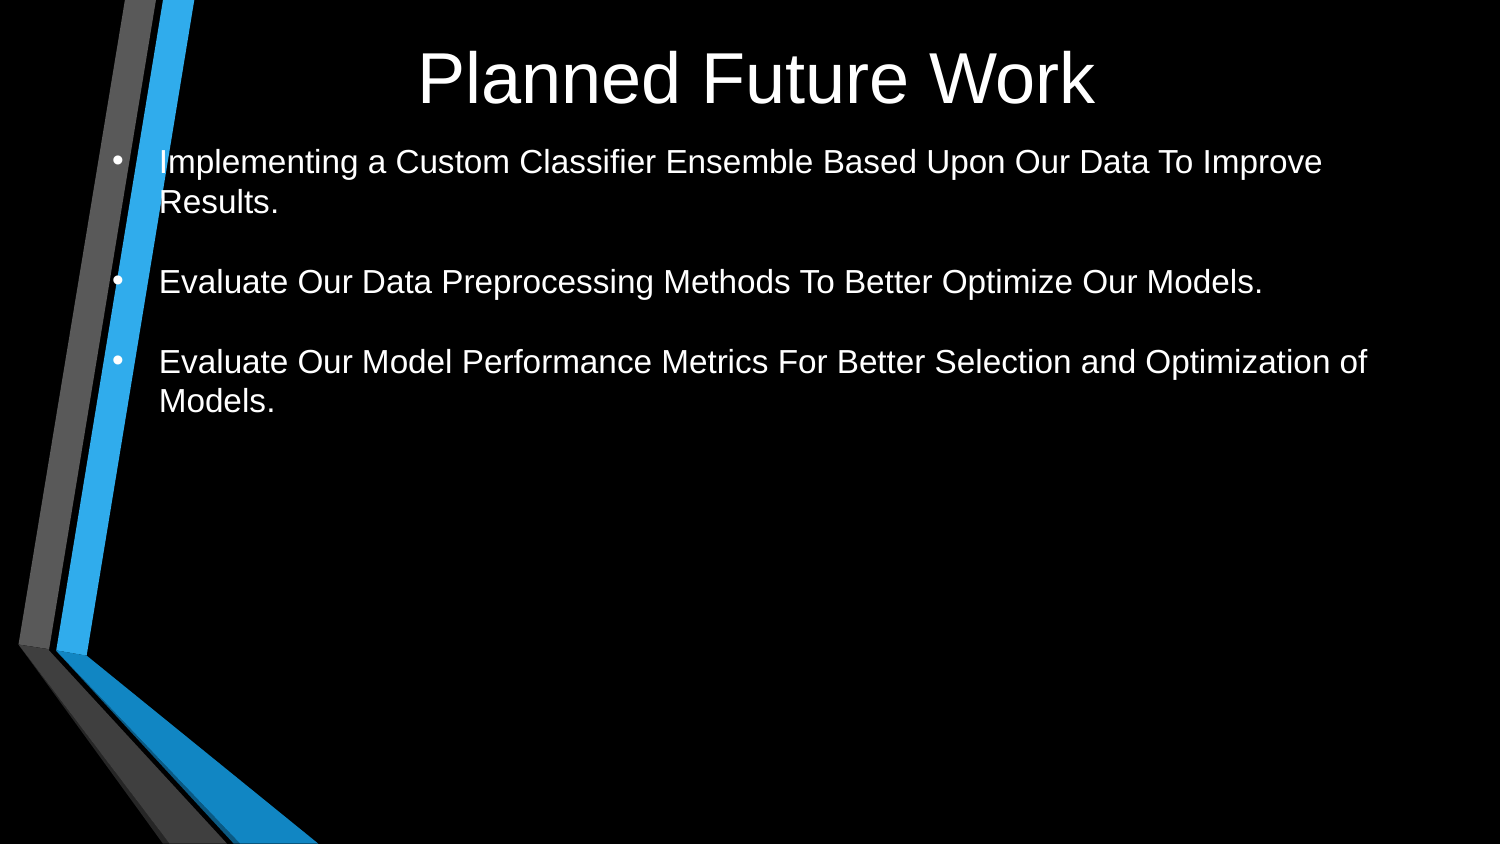

# Planned Future Work
Implementing a Custom Classifier Ensemble Based Upon Our Data To Improve Results.

Evaluate Our Data Preprocessing Methods To Better Optimize Our Models.

Evaluate Our Model Performance Metrics For Better Selection and Optimization of Models.